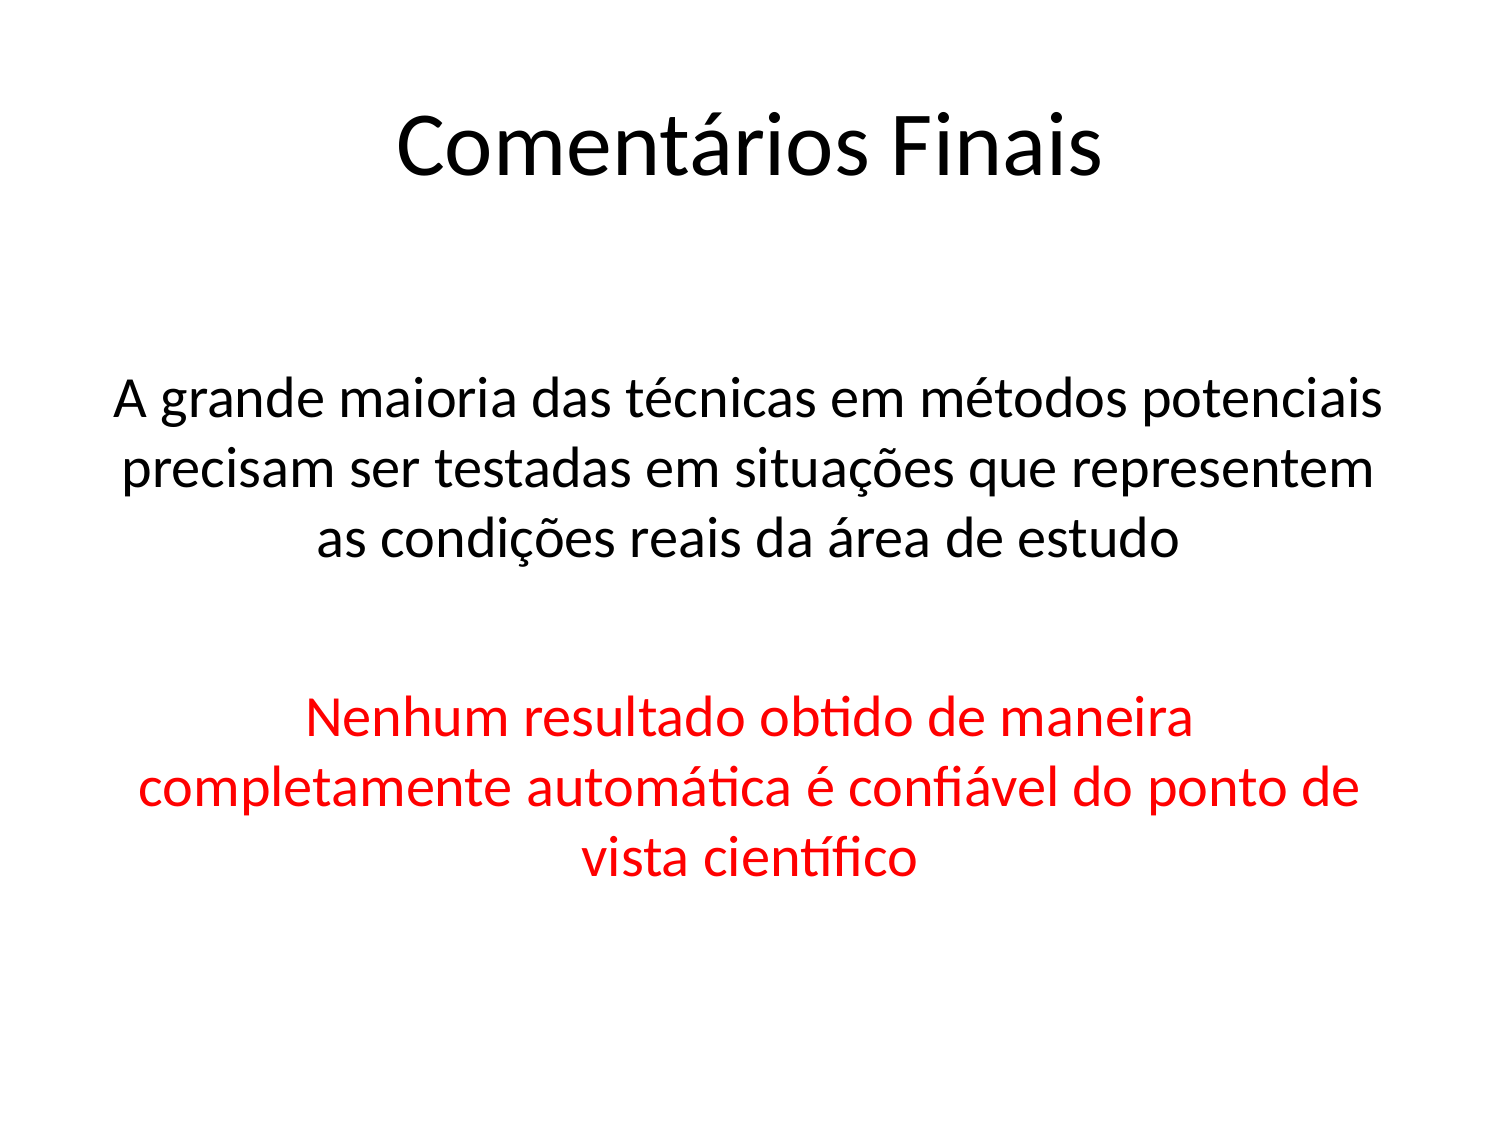

# Comentários Finais
A grande maioria das técnicas em métodos potenciais precisam ser testadas em situações que representem as condições reais da área de estudo
Nenhum resultado obtido de maneira completamente automática é confiável do ponto de vista científico